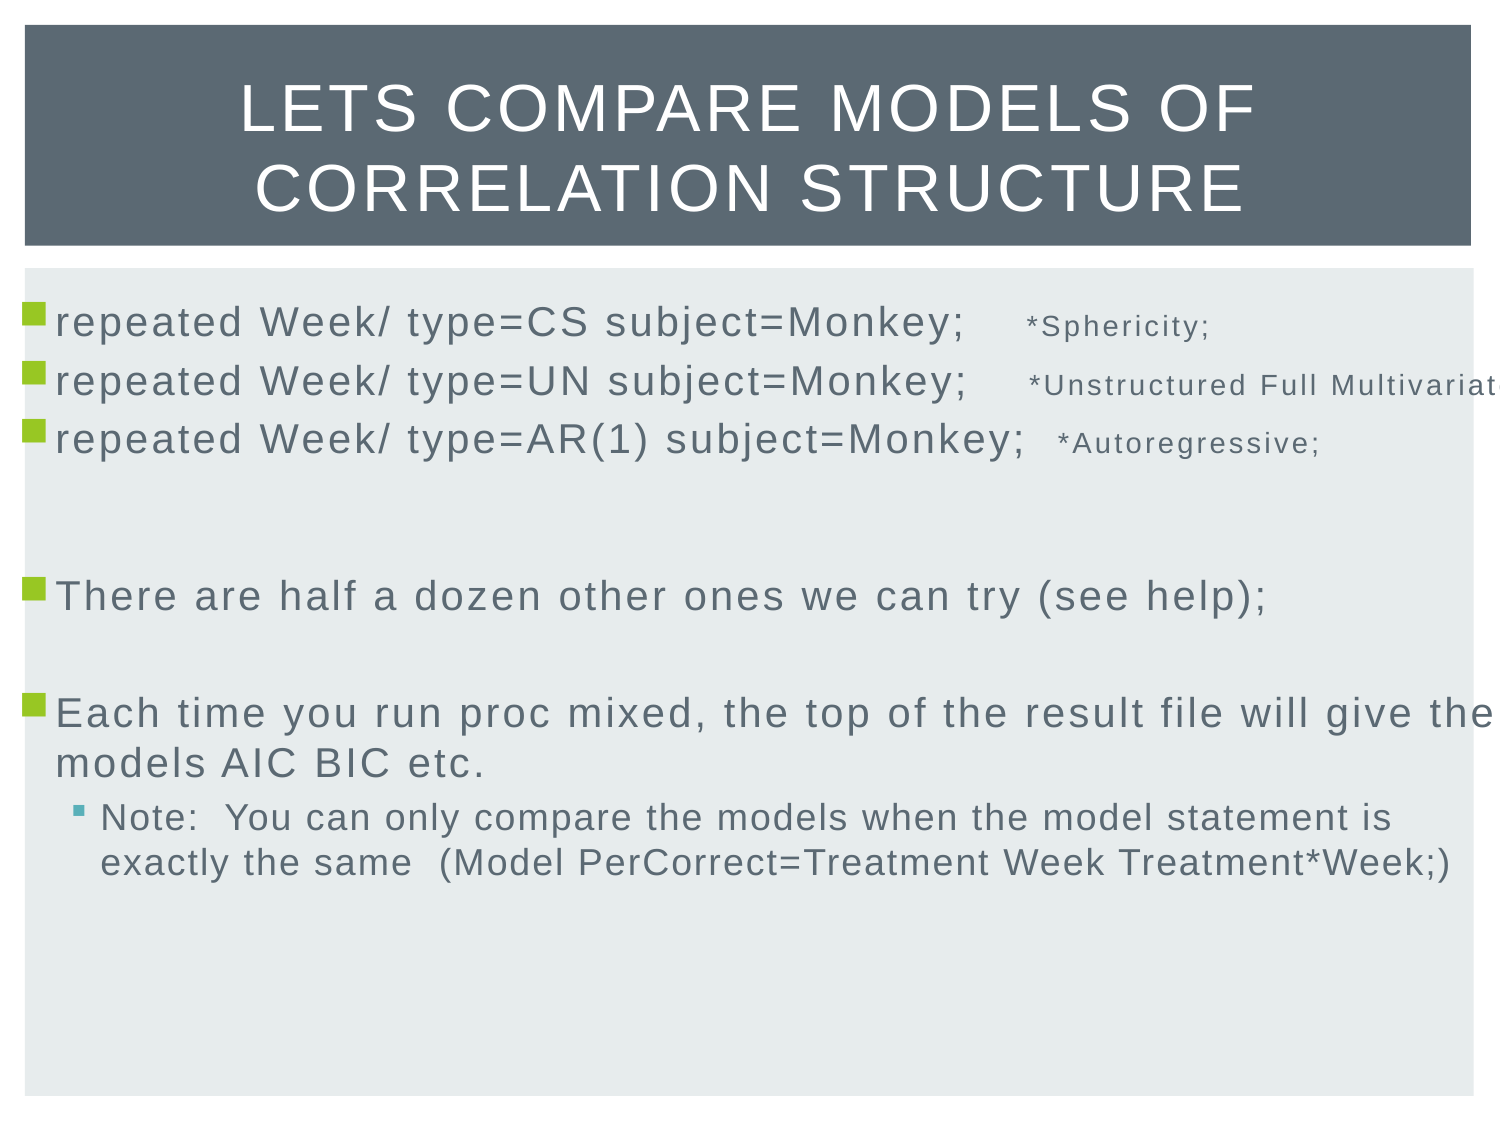

# Lets Compare models of Correlation Structure
repeated Week/ type=CS subject=Monkey;    *Sphericity;
repeated Week/ type=UN subject=Monkey;    *Unstructured Full Multivariate;
repeated Week/ type=AR(1) subject=Monkey;  *Autoregressive;

There are half a dozen other ones we can try (see help);

Each time you run proc mixed, the top of the result file will give the models AIC BIC etc.
Note:  You can only compare the models when the model statement is exactly the same  (Model PerCorrect=Treatment Week Treatment*Week;)